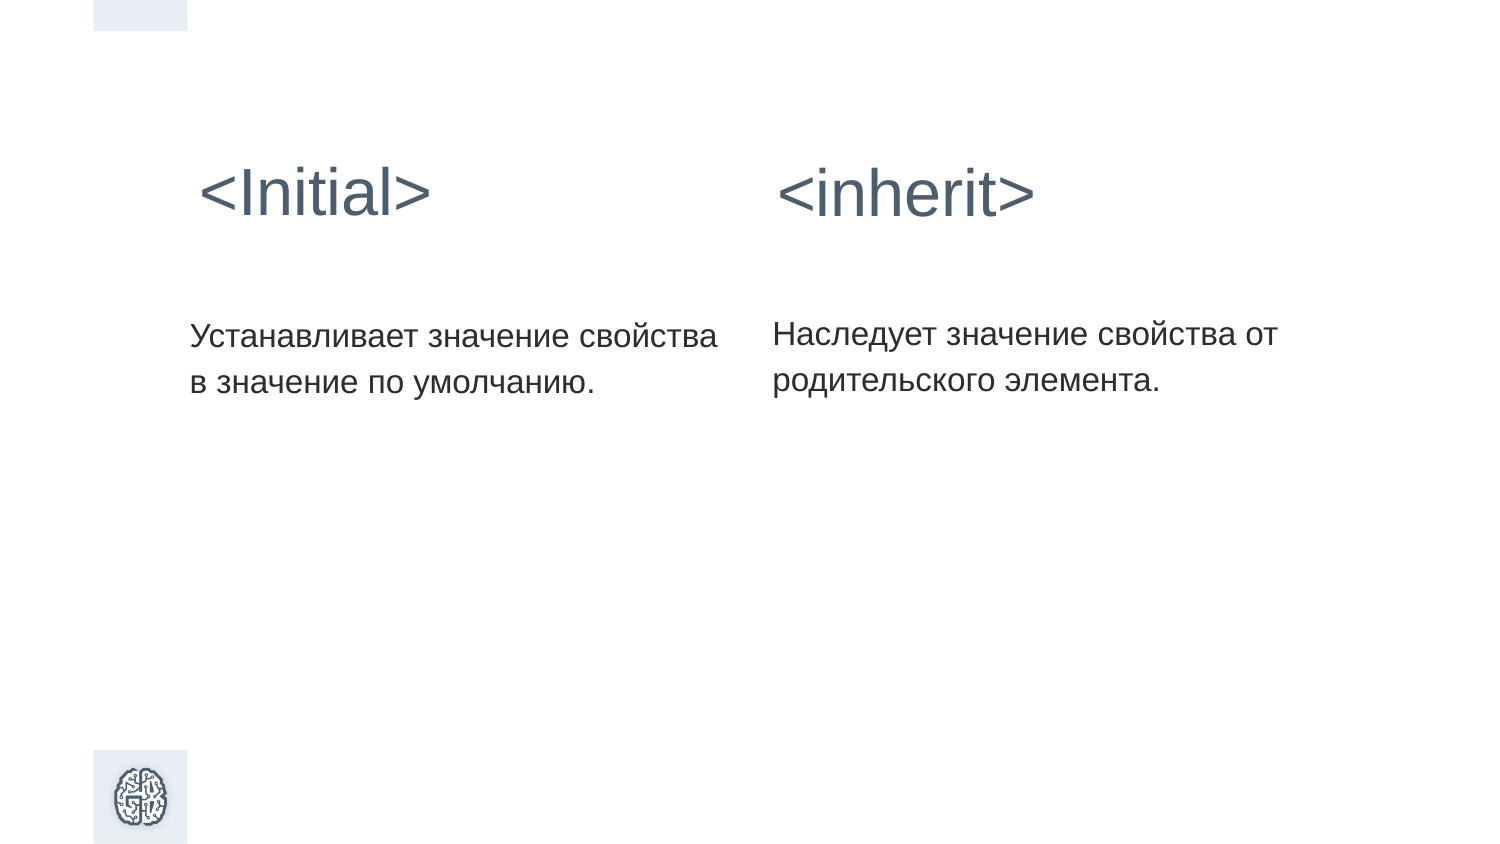

<Initial>
<inherit>
Наследует значение свойства от родительского элемента.
Устанавливает значение свойства в значение по умолчанию.